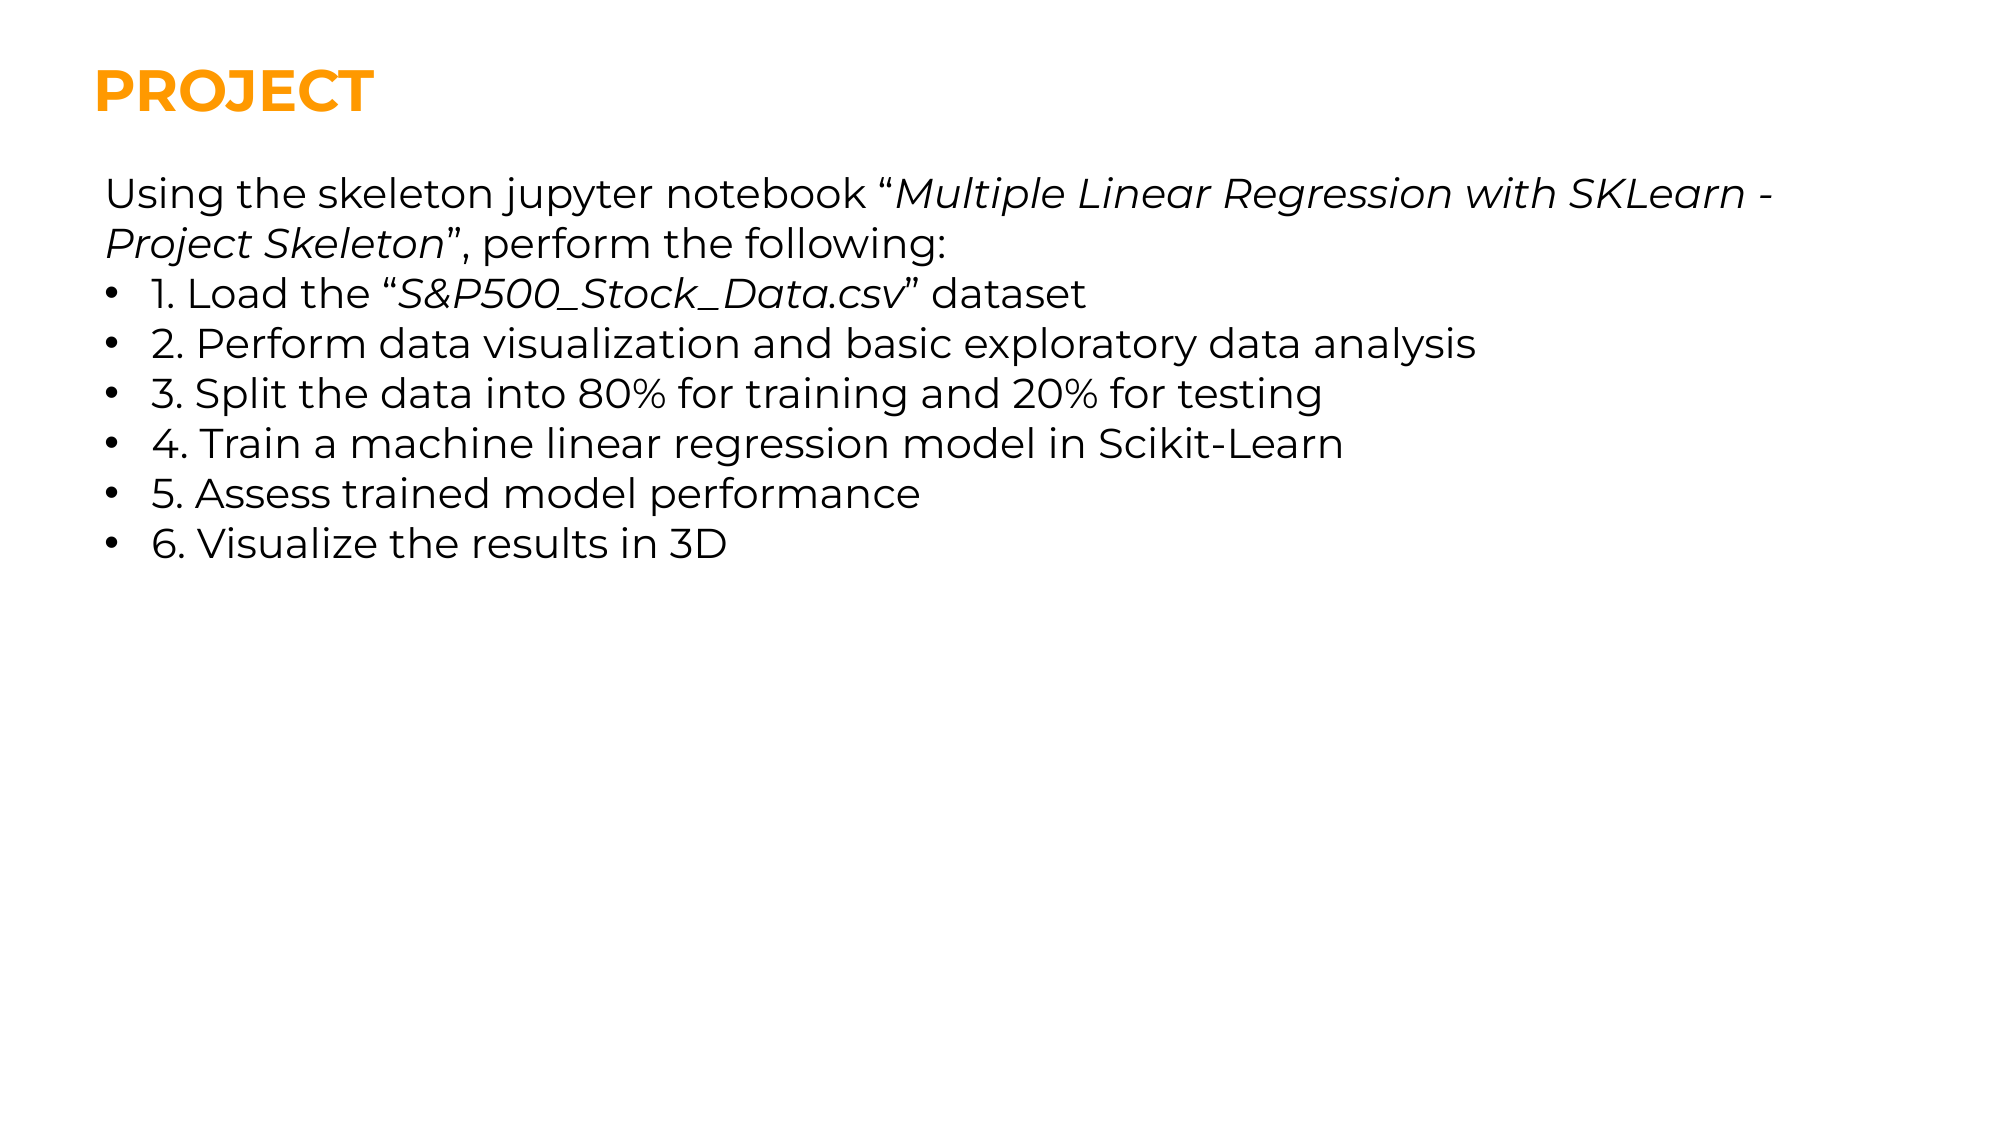

PROJECT

Using the skeleton jupyter notebook “Multiple Linear Regression with SKLearn - Project Skeleton”, perform the following:
1. Load the “S&P500_Stock_Data.csv” dataset
2. Perform data visualization and basic exploratory data analysis
3. Split the data into 80% for training and 20% for testing
4. Train a machine linear regression model in Scikit-Learn
5. Assess trained model performance
6. Visualize the results in 3D